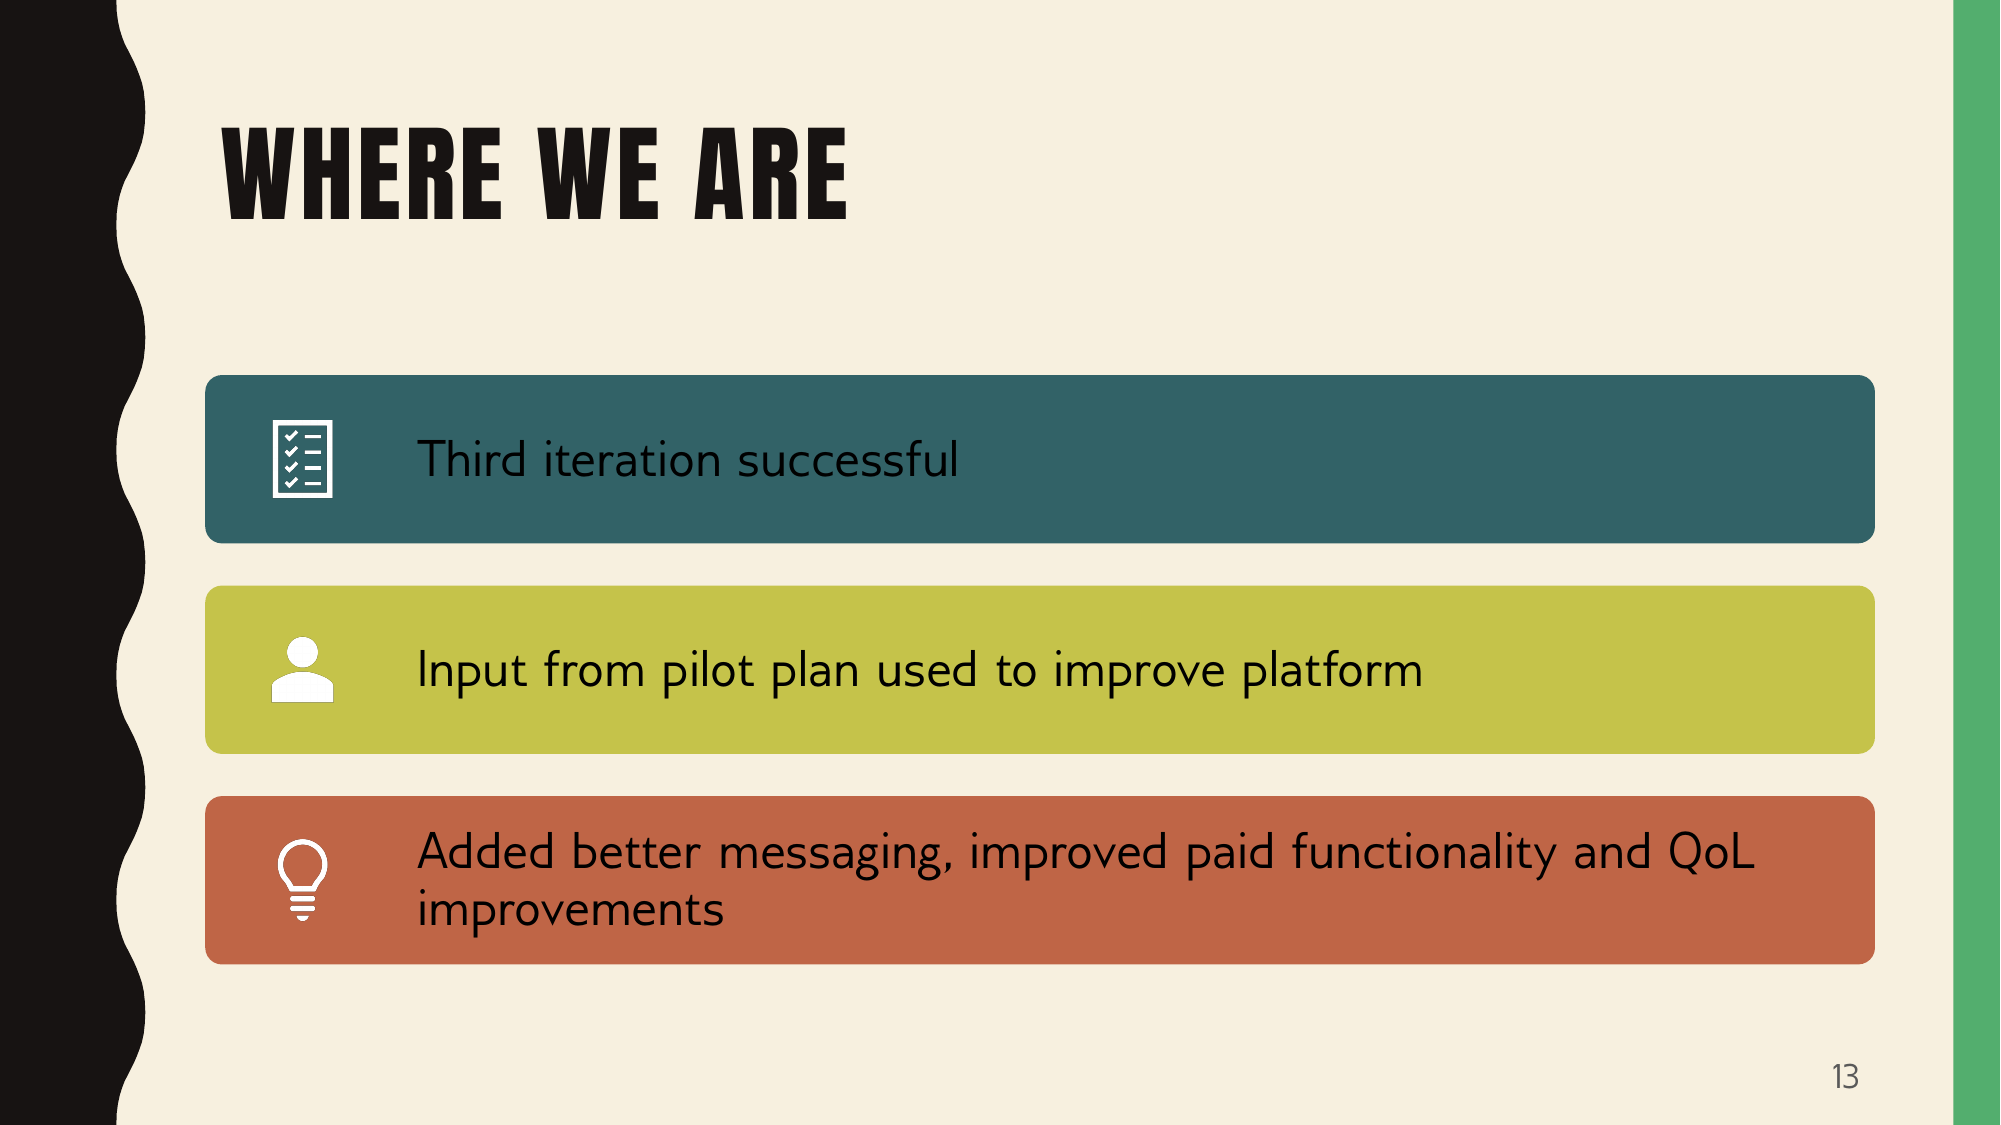

# Where we are
Third iteration successful
Input from pilot plan used to improve platform
Added better messaging, improved paid functionality and QoL improvements
13